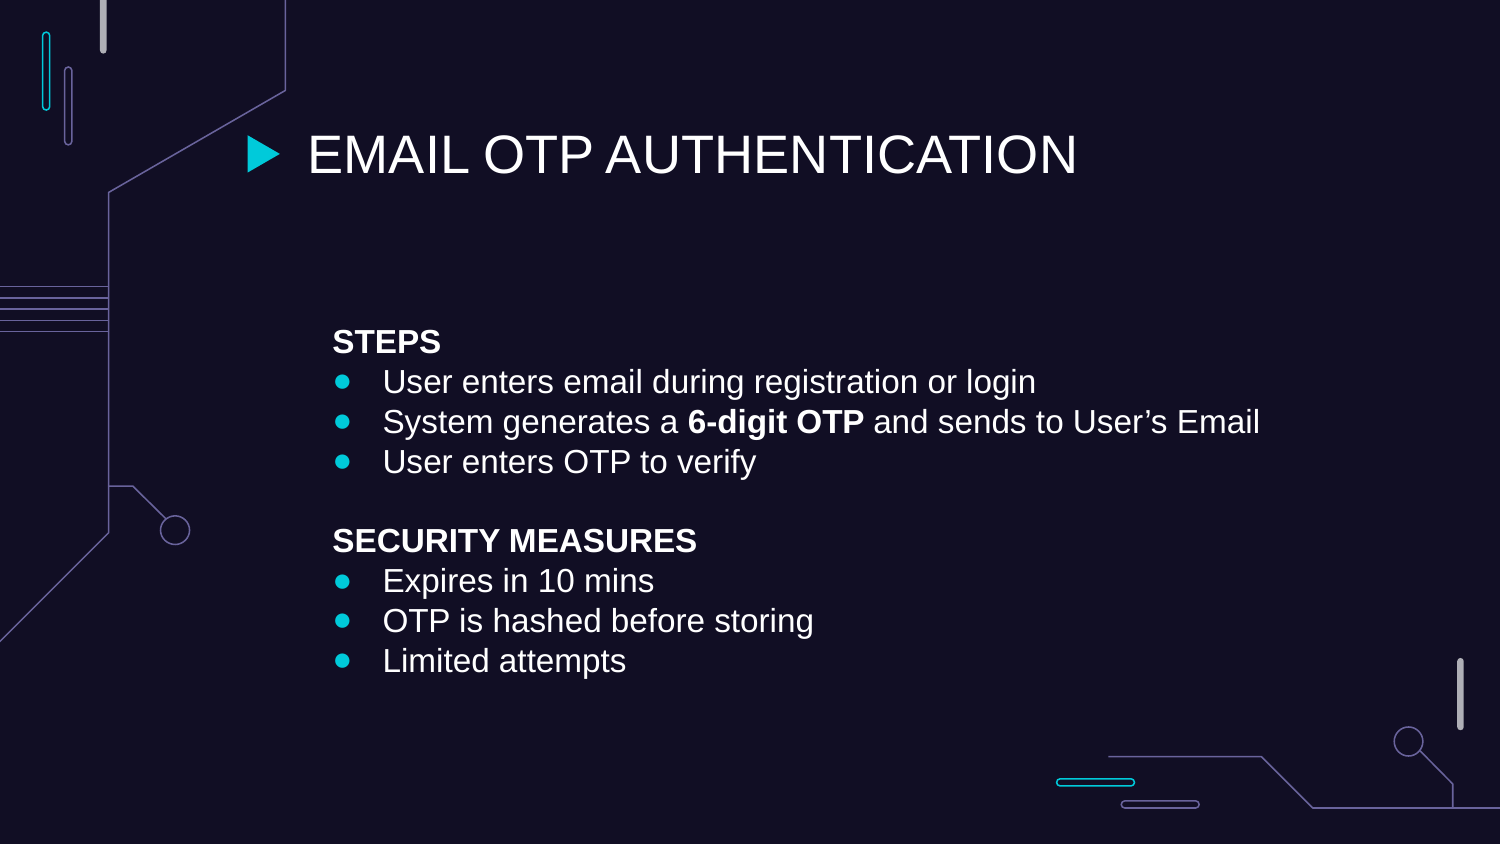

# EMAIL OTP AUTHENTICATION

STEPS
User enters email during registration or login
System generates a 6-digit OTP and sends to User’s Email
User enters OTP to verify

SECURITY MEASURES
Expires in 10 mins
OTP is hashed before storing
Limited attempts